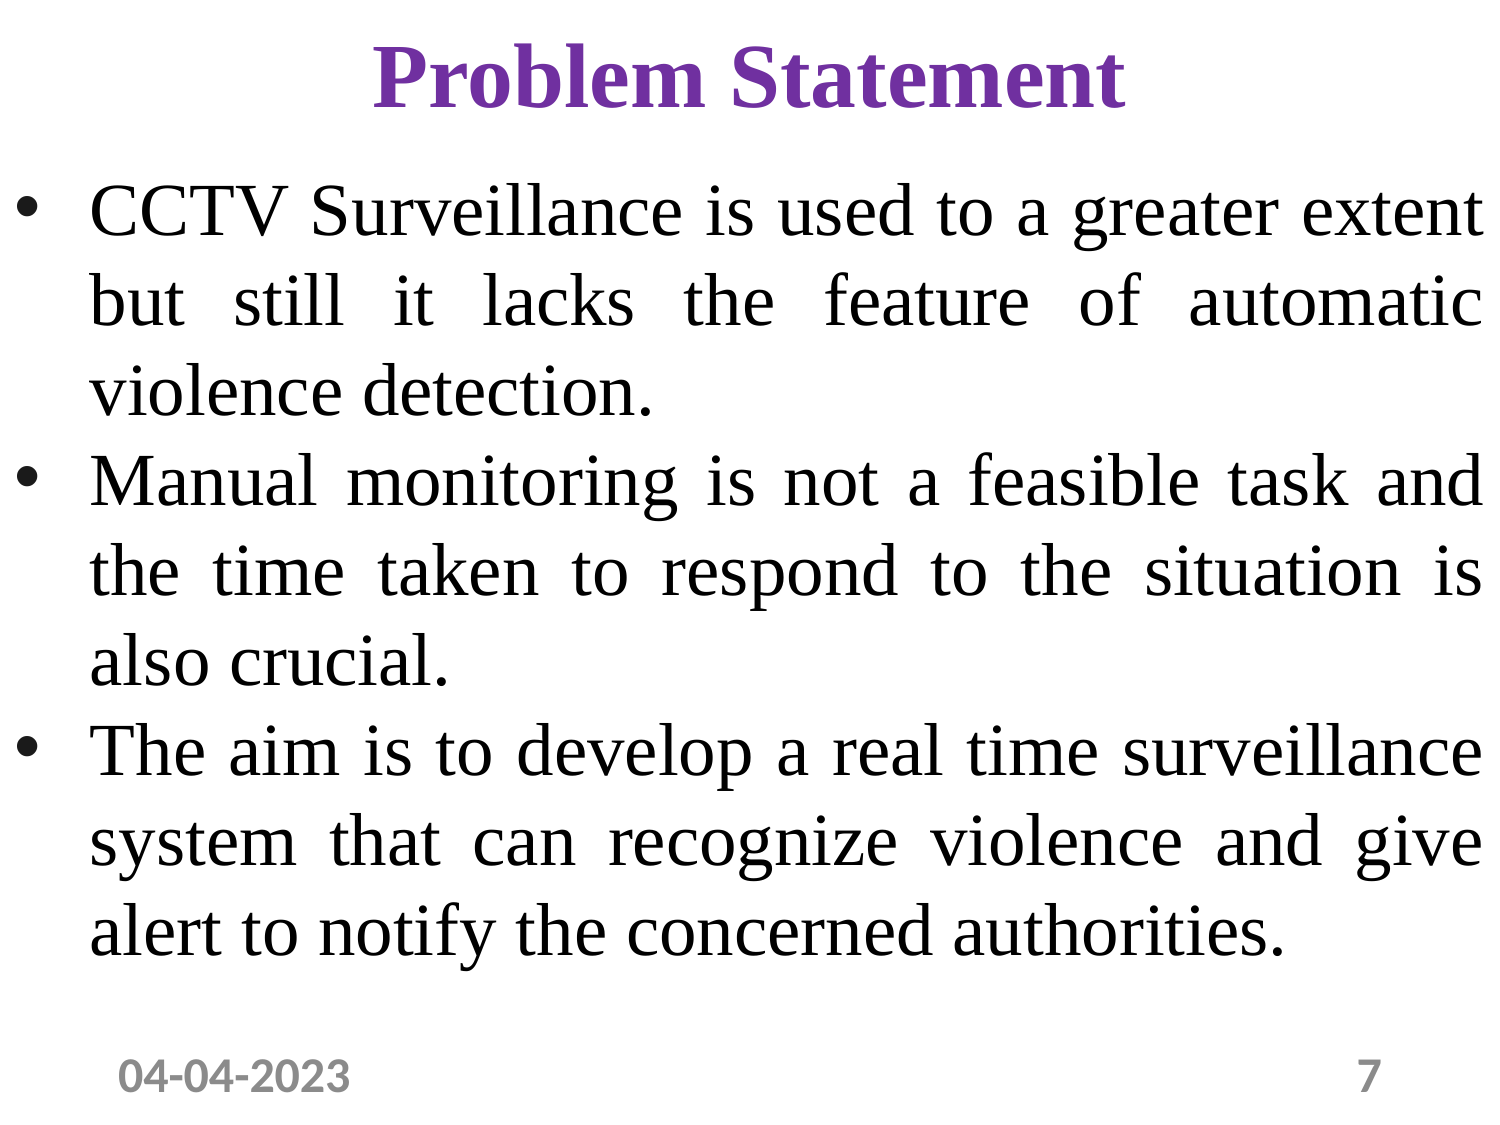

# Problem Statement
CCTV Surveillance is used to a greater extent but still it lacks the feature of automatic violence detection.
Manual monitoring is not a feasible task and the time taken to respond to the situation is also crucial.
The aim is to develop a real time surveillance system that can recognize violence and give alert to notify the concerned authorities.
04-04-2023
7